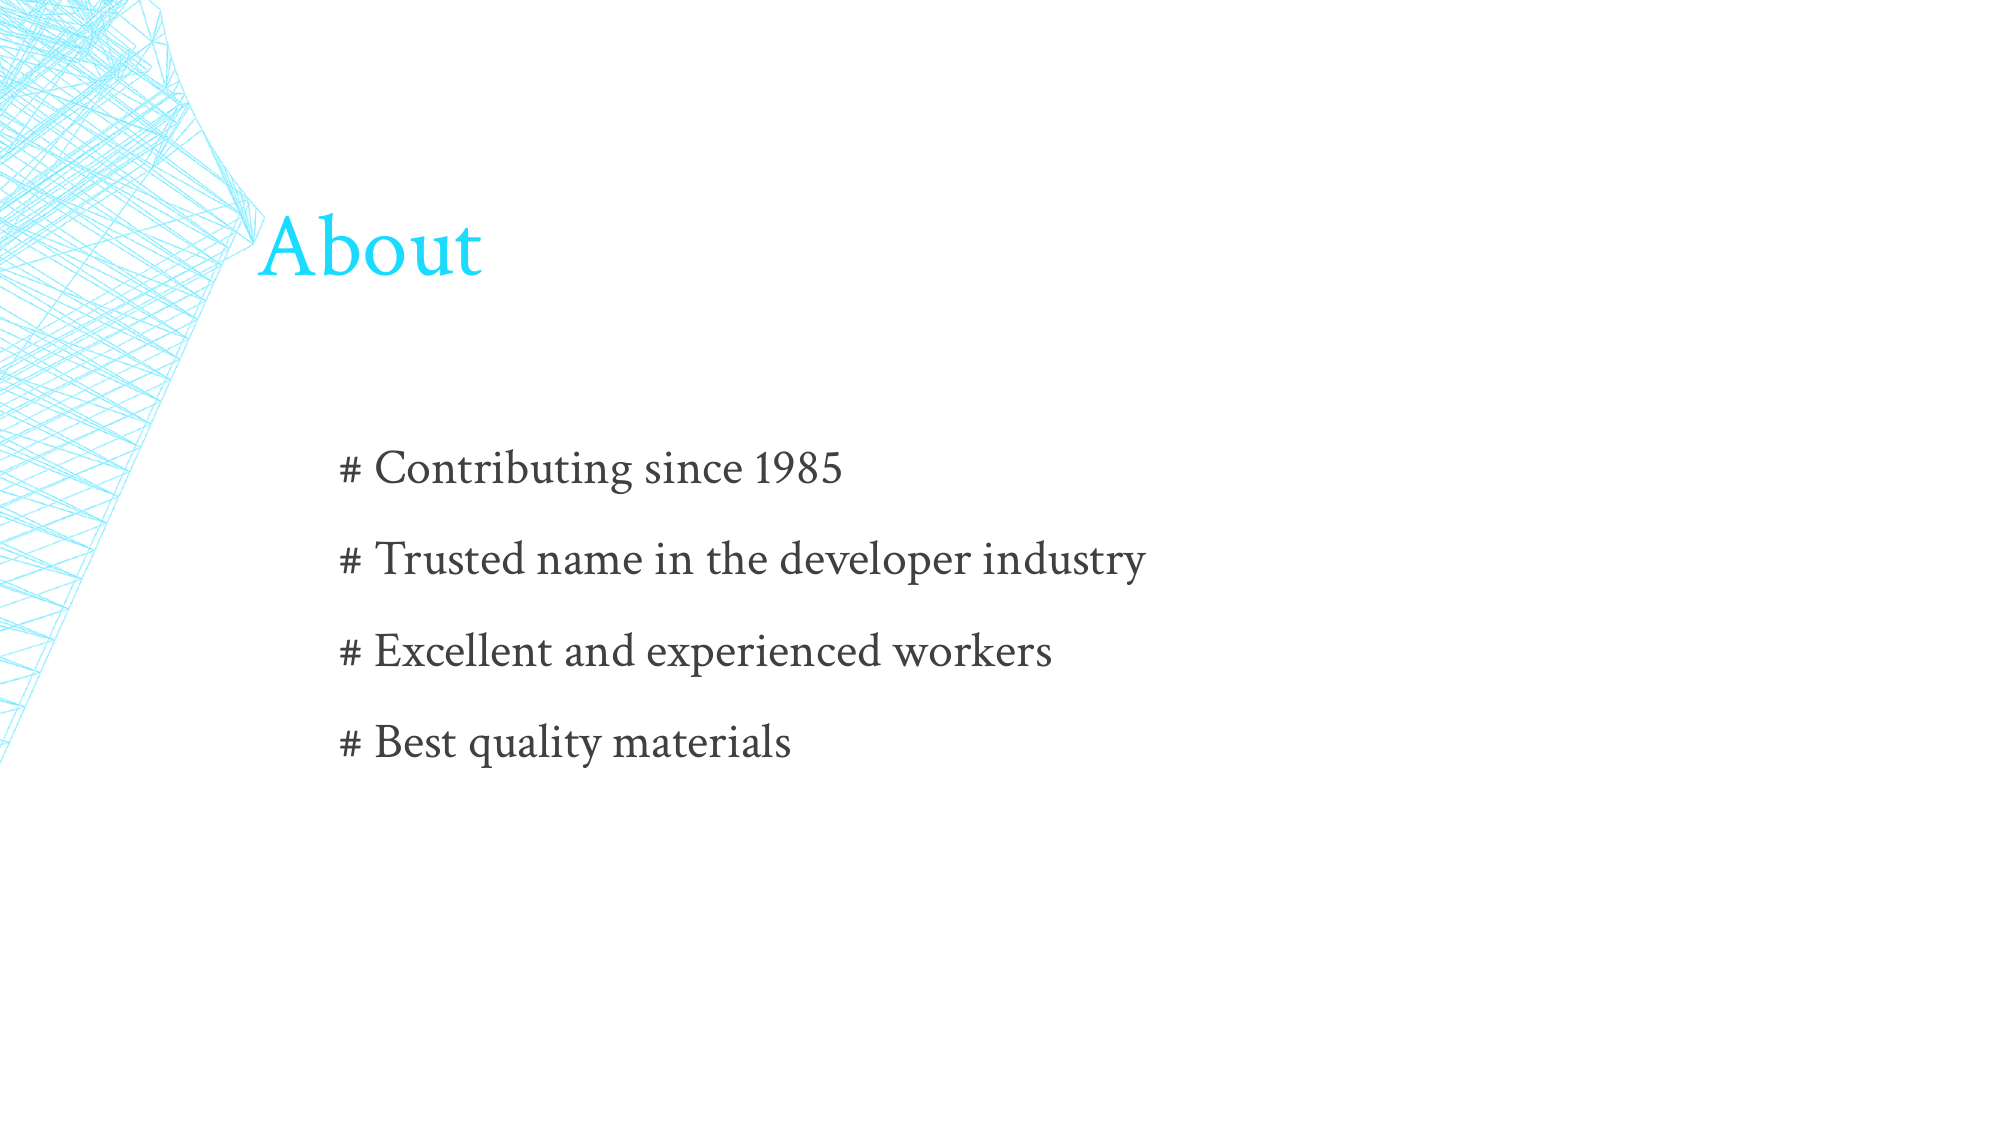

# About
# Contributing since 1985
# Trusted name in the developer industry
# Excellent and experienced workers
# Best quality materials